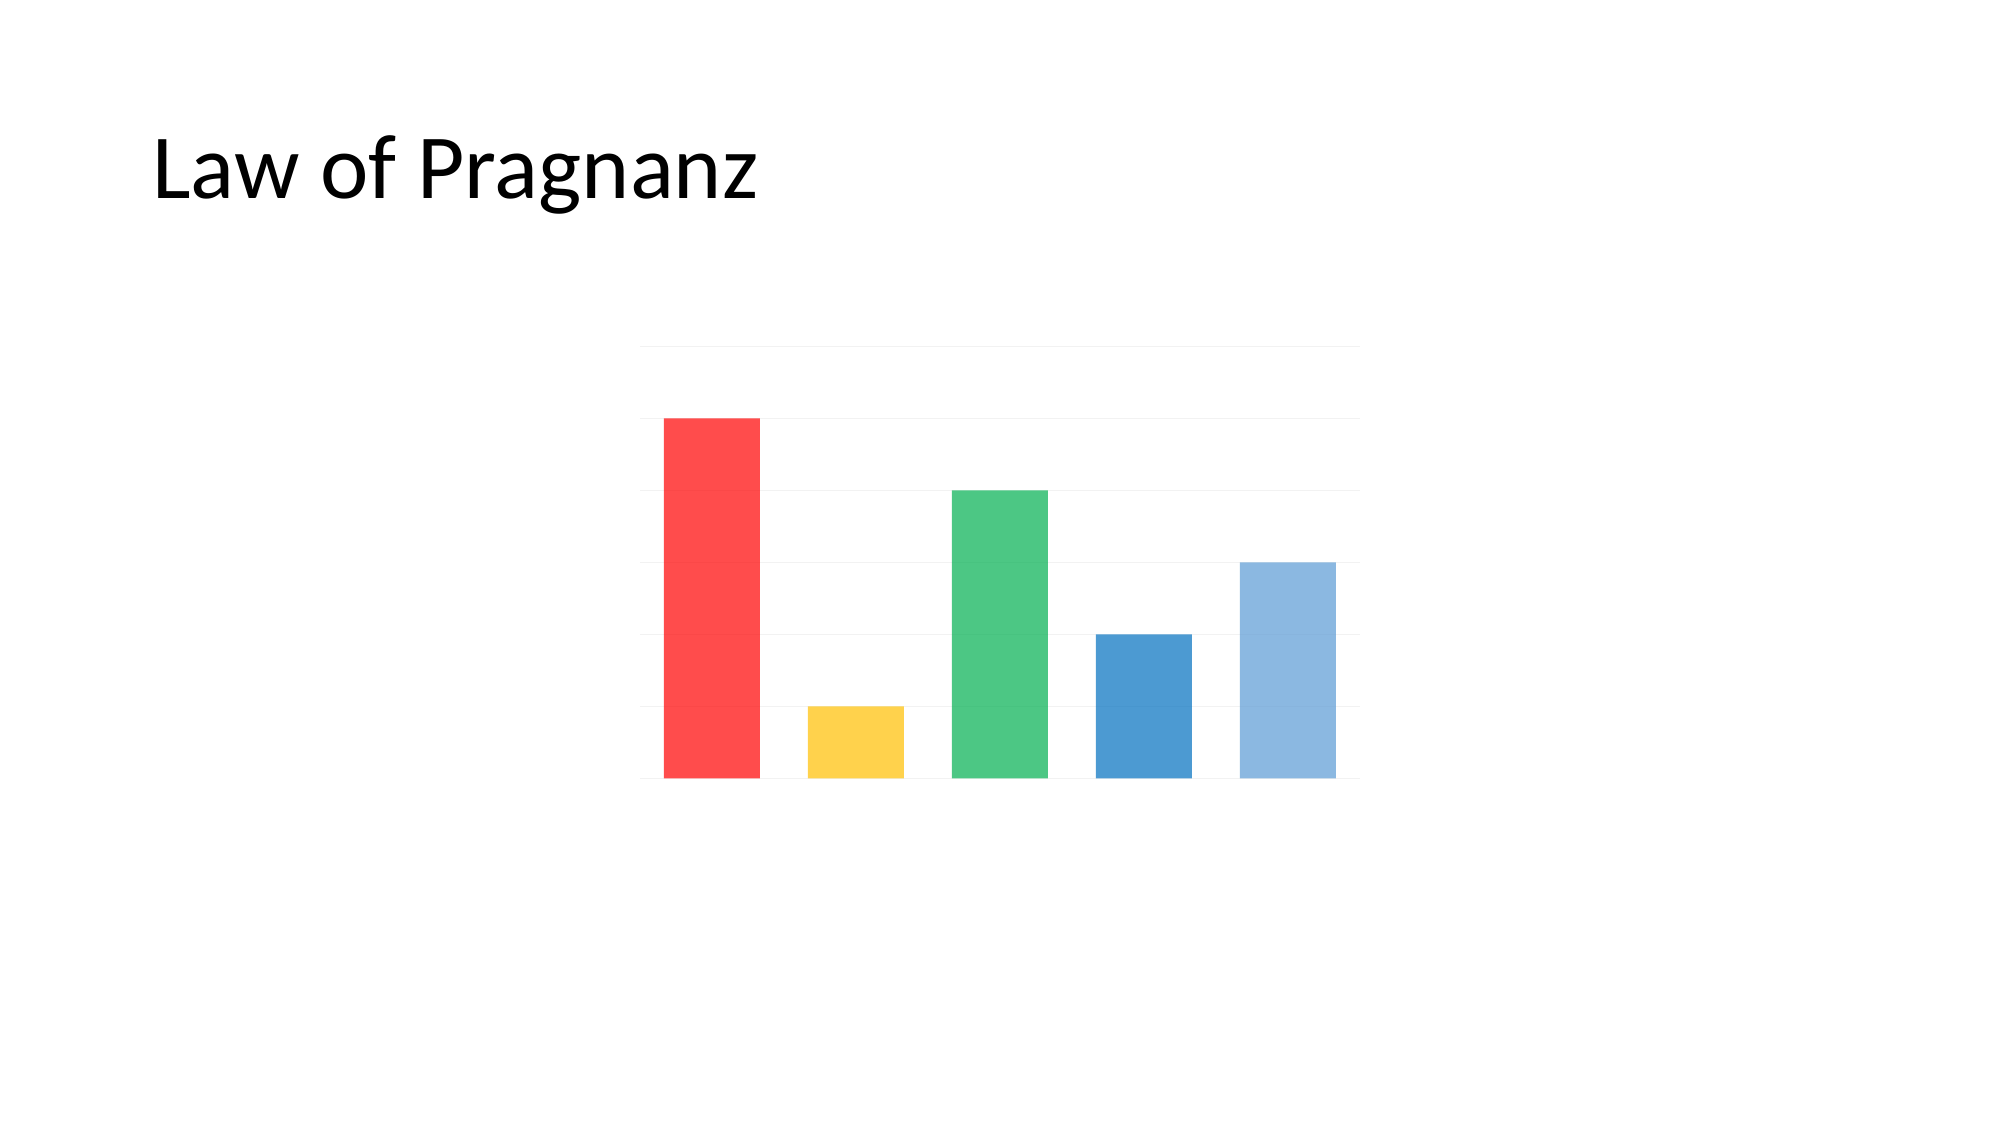

# Law of Pragnanz

### Chart

| Category |  |
|---|---|